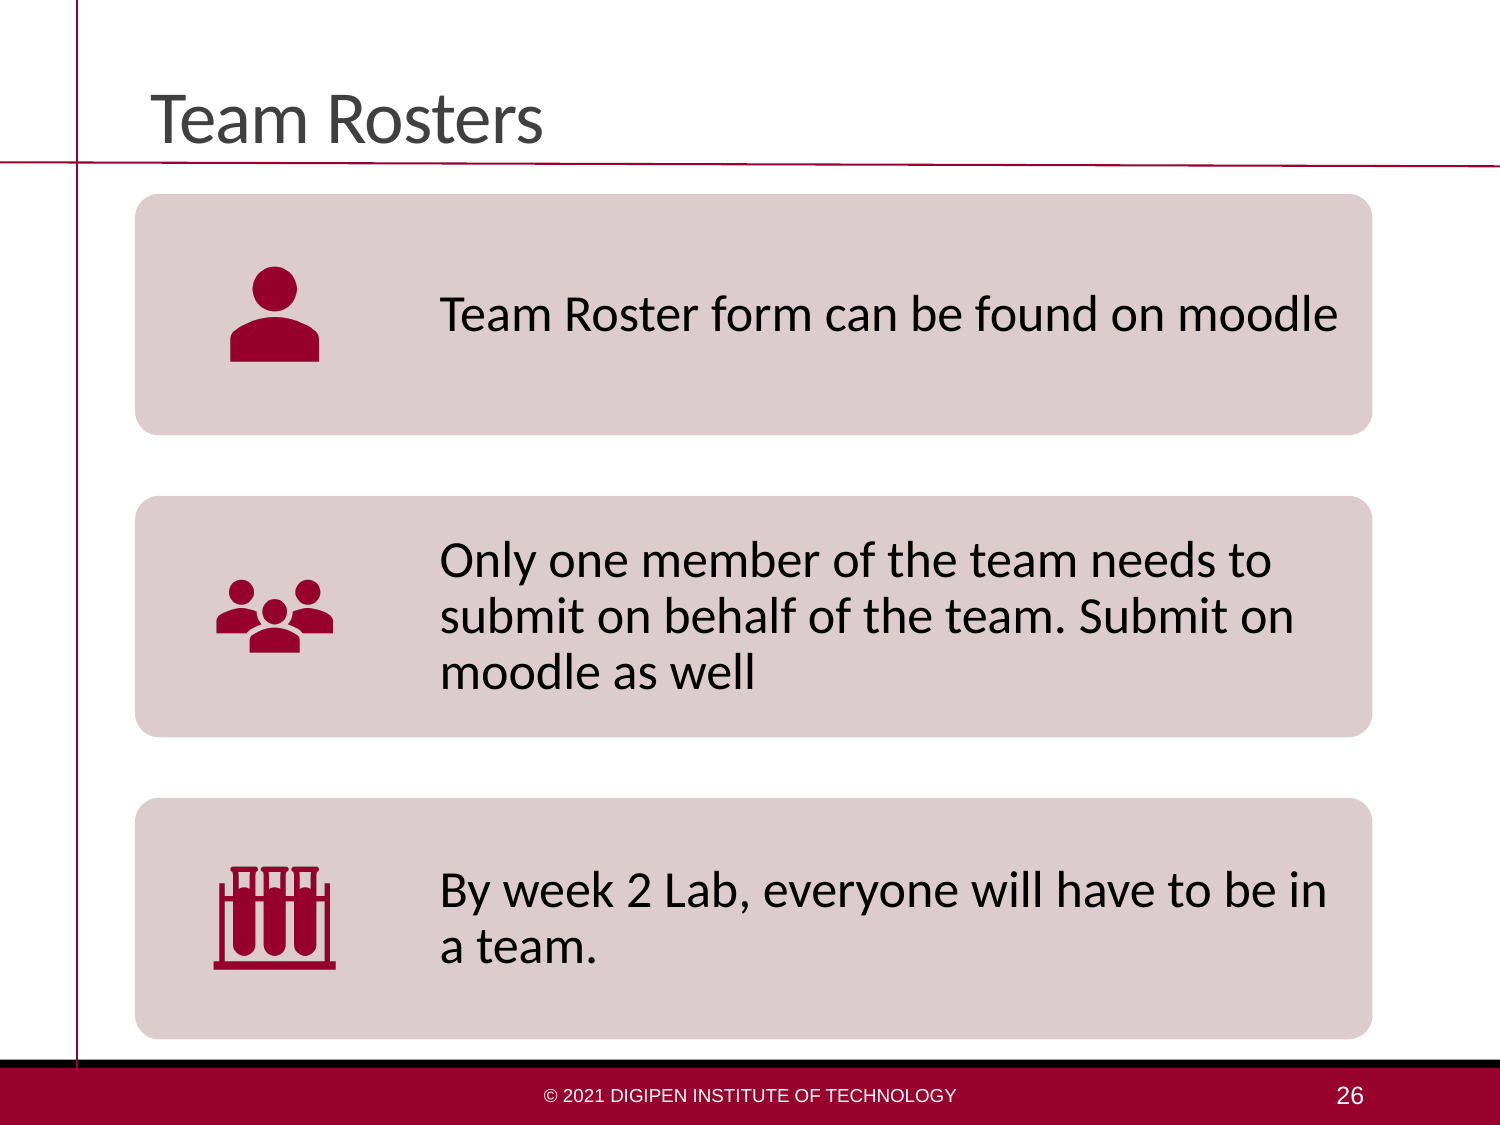

# Team Rosters
Team Roster form can be found on moodle
Only one member of the team needs to submit on behalf of the team. Submit on moodle as well
By week 2 Lab, everyone will have to be in a team.
© 2021 DigiPen Institute of Technology
26